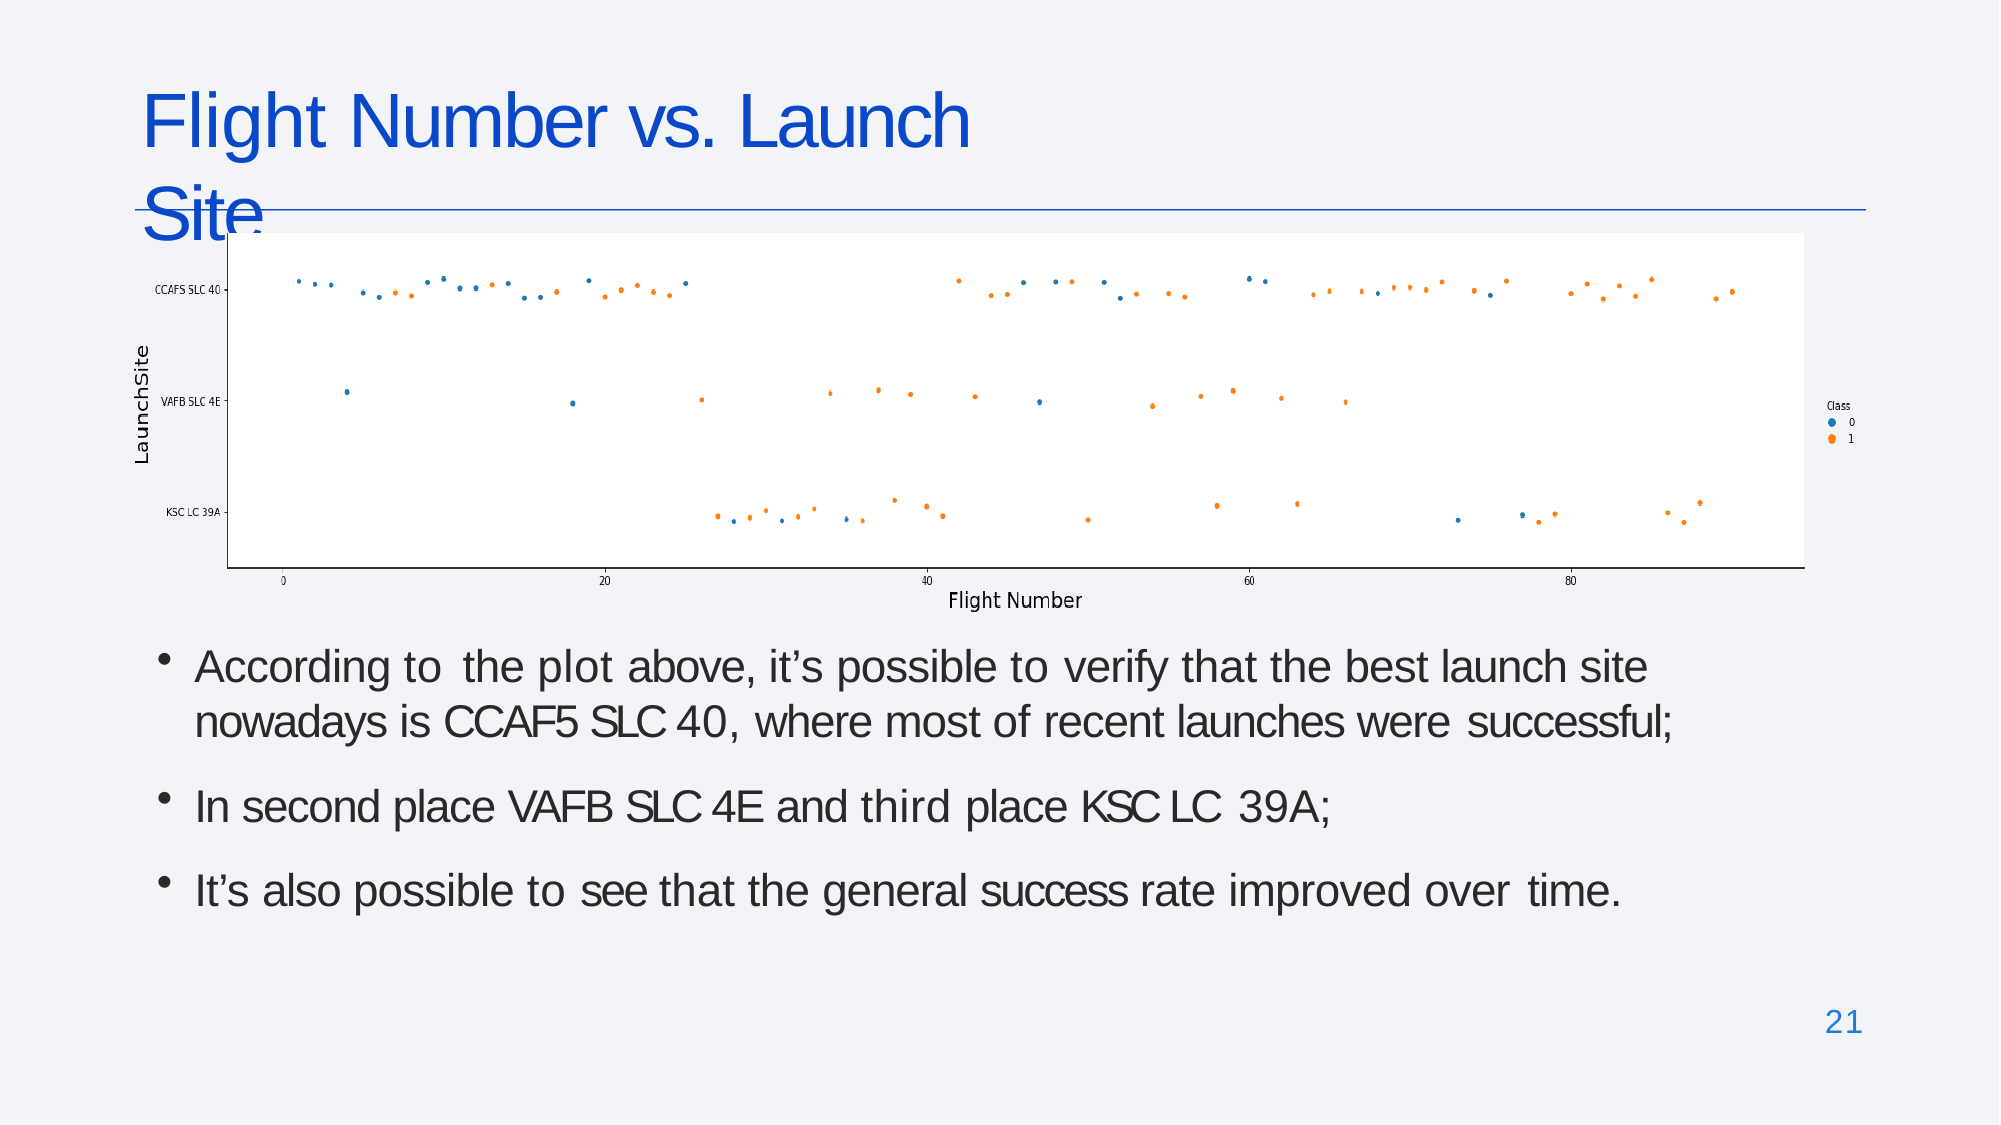

# Flight Number vs. Launch Site

According to the plot above, it’s possible to verify that the best launch site
nowadays is CCAF5 SLC 40, where most of recent launches were successful;
In second place VAFB SLC 4E and third place KSC LC 39A;
It’s also possible to see that the general success rate improved over time.
21